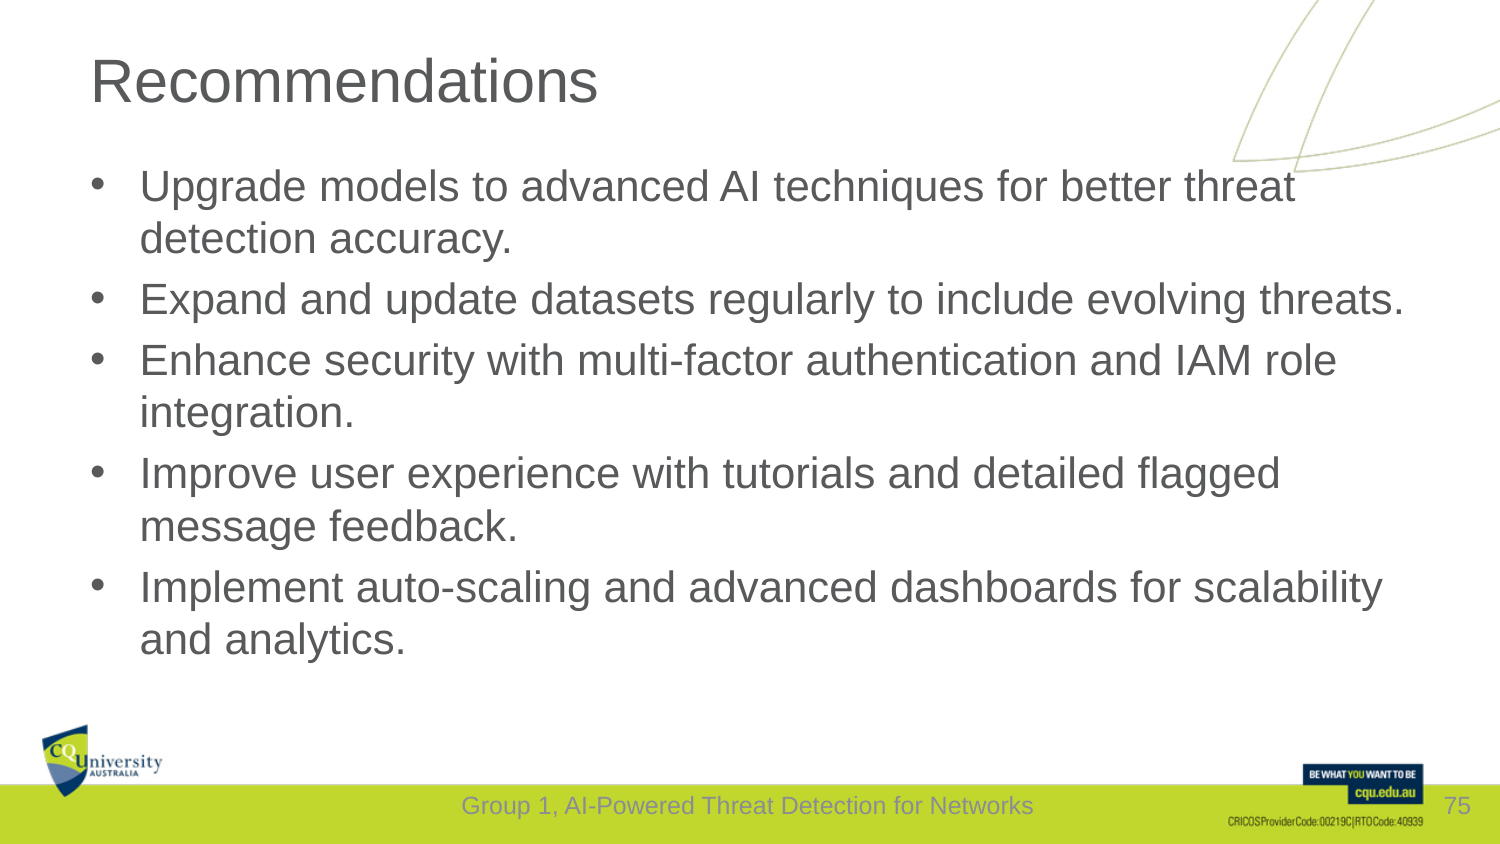

# Recommendations
Upgrade models to advanced AI techniques for better threat detection accuracy.
Expand and update datasets regularly to include evolving threats.
Enhance security with multi-factor authentication and IAM role integration.
Improve user experience with tutorials and detailed flagged message feedback.
Implement auto-scaling and advanced dashboards for scalability and analytics.

Group 1, AI-Powered Threat Detection for Networks
75